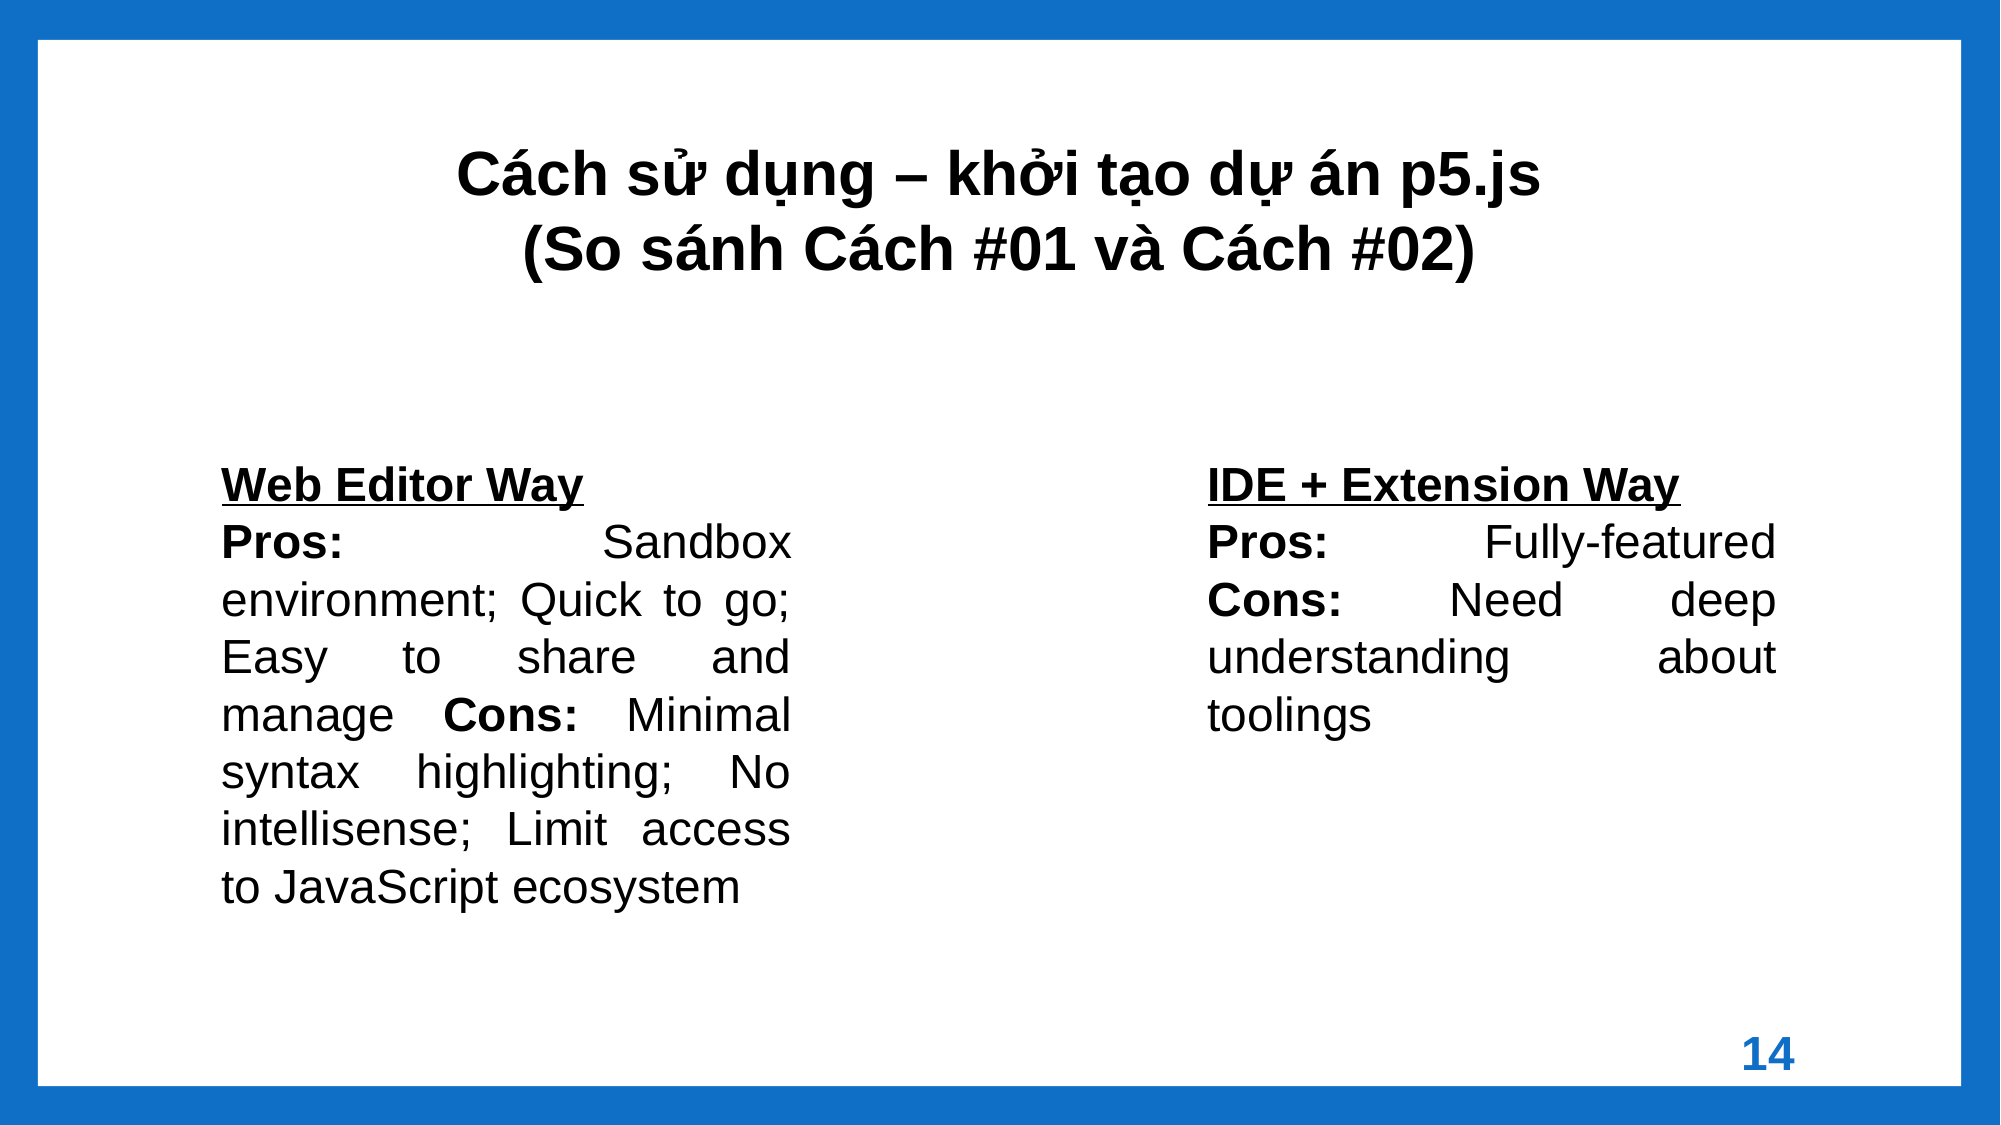

Cách sử dụng – khởi tạo dự án p5.js
(So sánh Cách #01 và Cách #02)
Web Editor Way
Pros: Sandbox environment; Quick to go; Easy to share and manage Cons: Minimal syntax highlighting; No intellisense; Limit access to JavaScript ecosystem
IDE + Extension Way
Pros: Fully-featured Cons: Need deep understanding about toolings
14